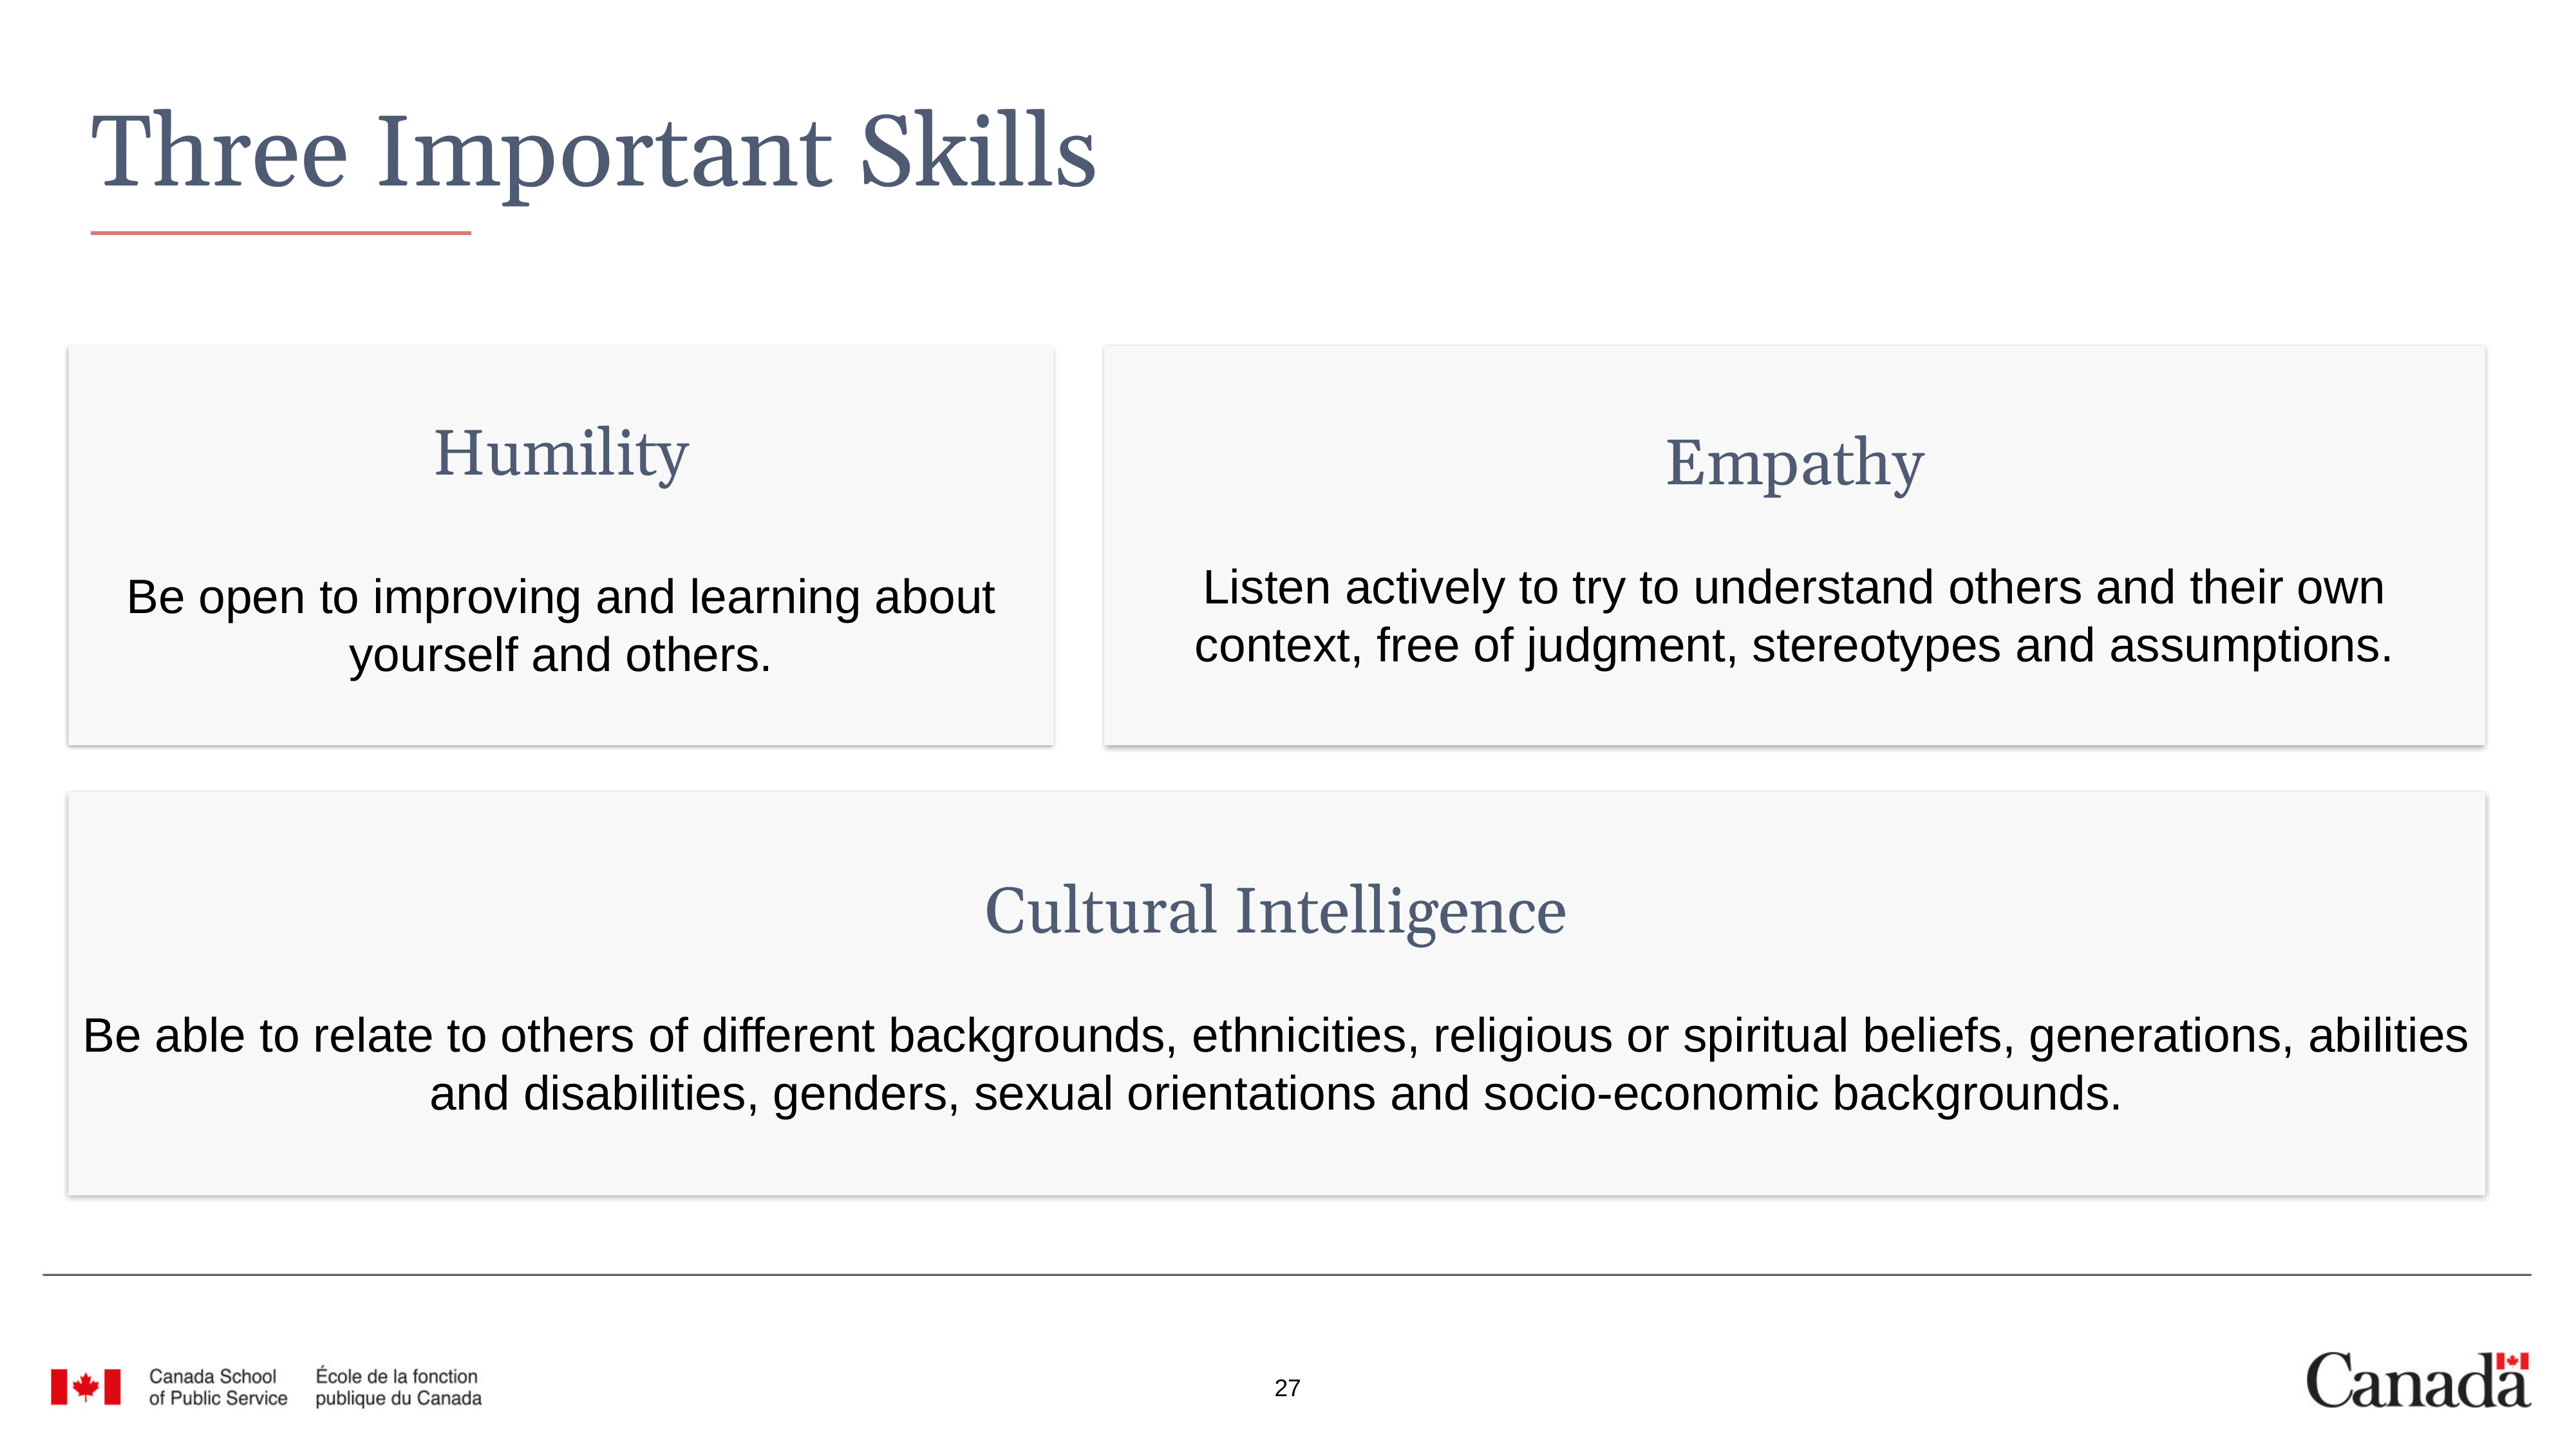

# Three Important Skills

Humility

Be open to improving and learning about yourself and others.
Empathy

Listen actively to try to understand others and their own context, free of judgment, stereotypes and assumptions.
Cultural Intelligence

Be able to relate to others of different backgrounds, ethnicities, religious or spiritual beliefs, generations, abilities and disabilities, genders, sexual orientations and socio-economic backgrounds.
27